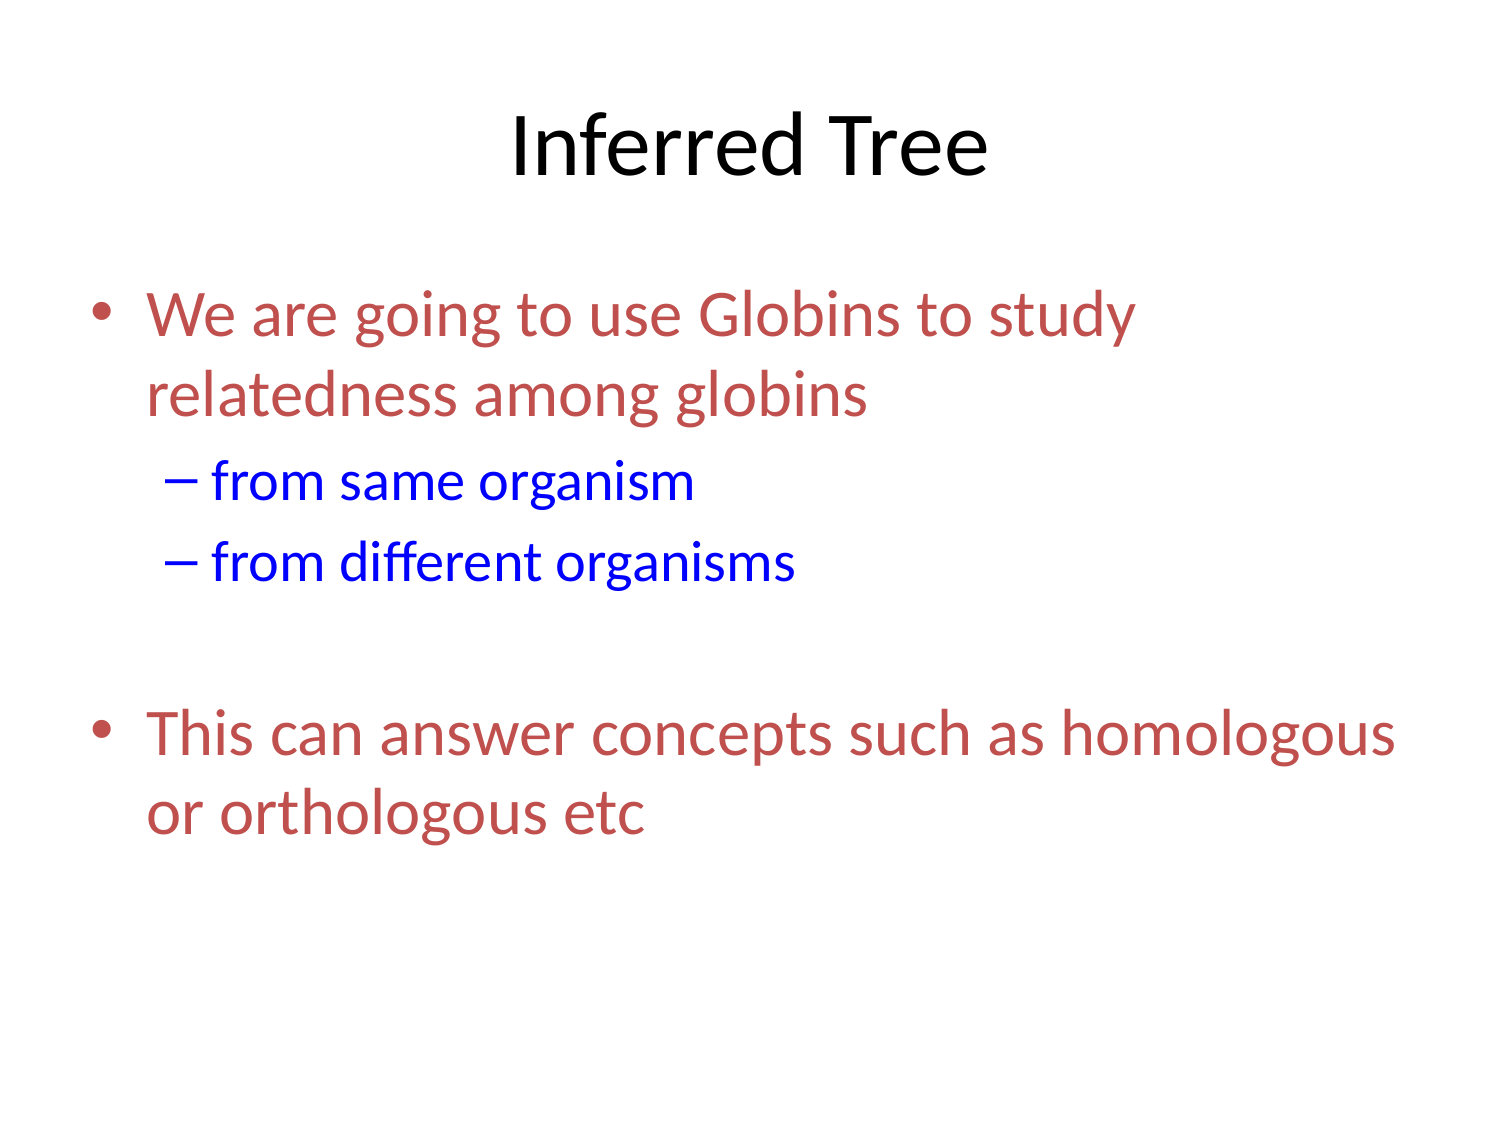

# Inferred Tree
We are going to use Globins to study relatedness among globins
from same organism
from different organisms

This can answer concepts such as homologous or orthologous etc